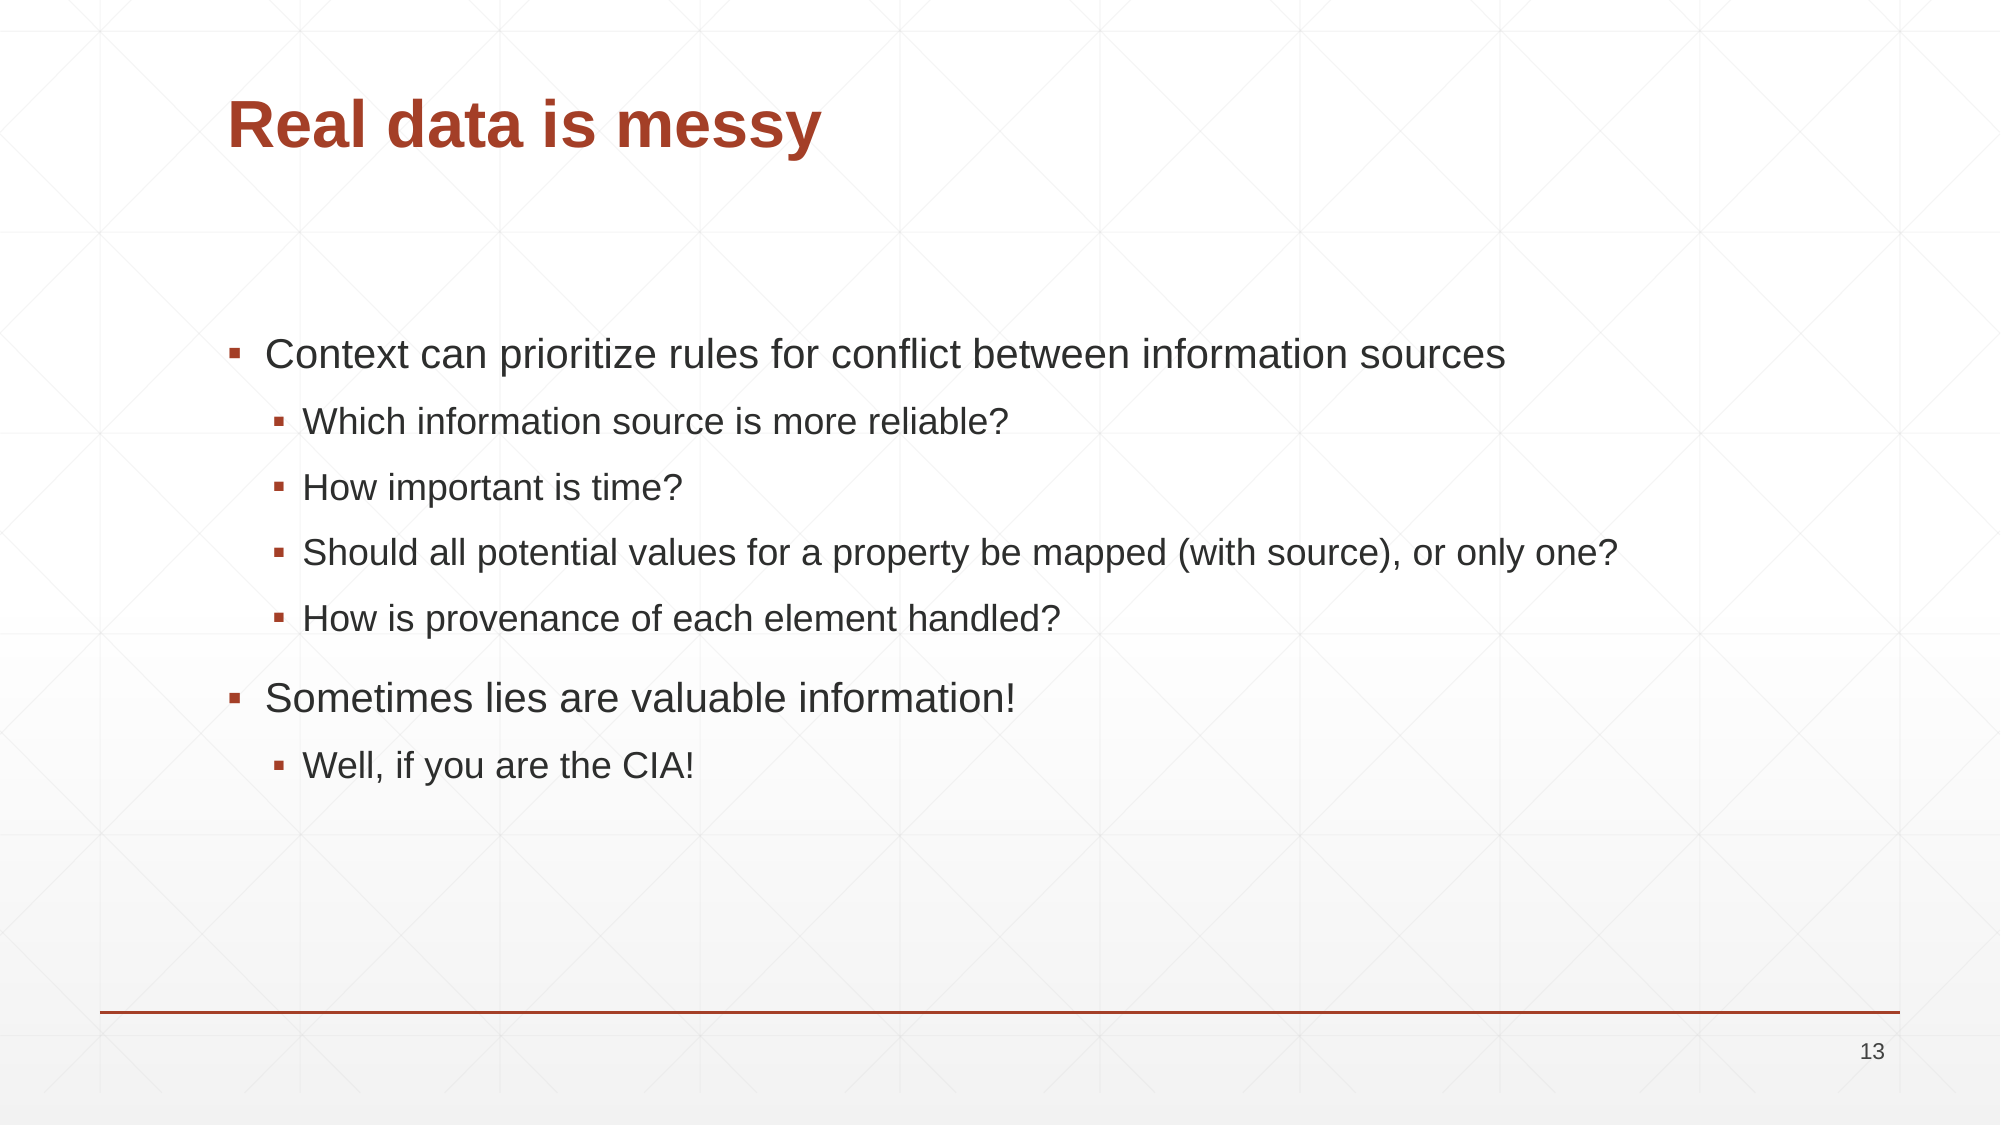

# Real data is messy
Context can prioritize rules for conflict between information sources
Which information source is more reliable?
How important is time?
Should all potential values for a property be mapped (with source), or only one?
How is provenance of each element handled?
Sometimes lies are valuable information!
Well, if you are the CIA!
13